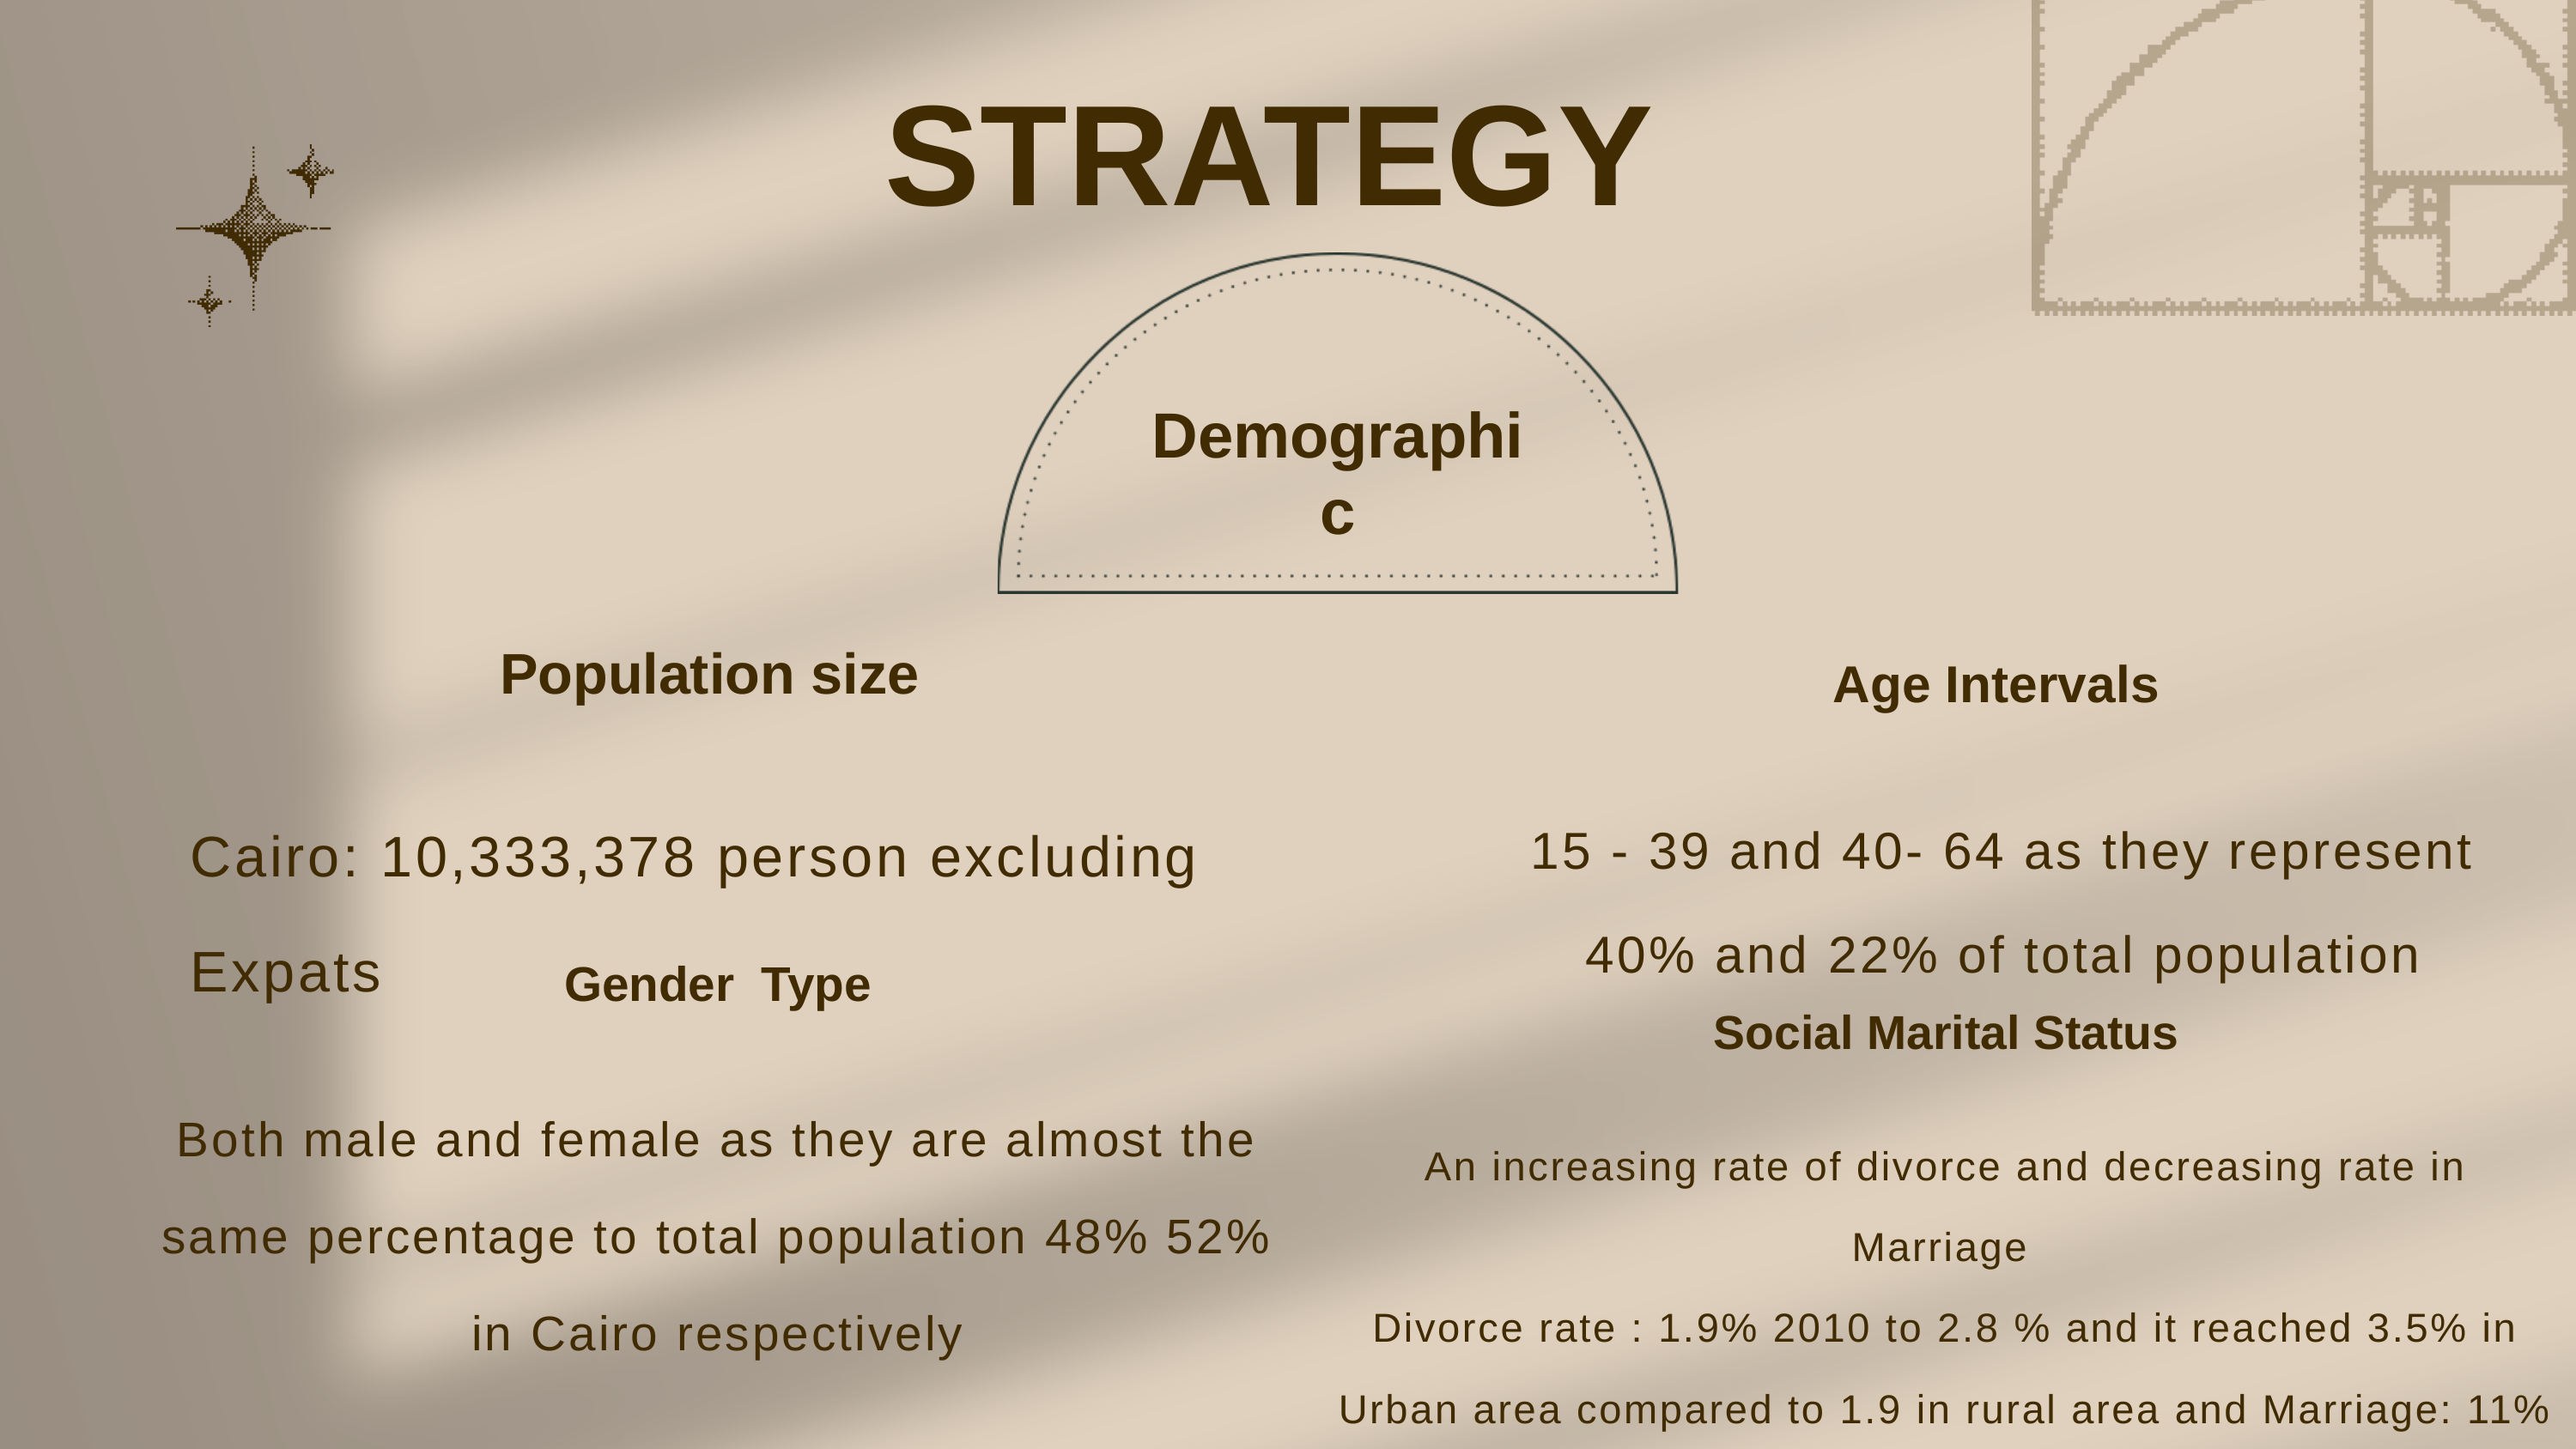

STRATEGY

Demographic
Population size

Cairo: 10,333,378 person excluding Expats

Age Intervals

15 - 39 and 40- 64 as they represent 40% and 22% of total population

Gender  Type

Both male and female as they are almost the same percentage to total population 48% 52% in Cairo respectively

Social Marital Status

An increasing rate of divorce and decreasing rate in Marriage
Divorce rate : 1.9% 2010 to 2.8 % and it reached 3.5% in Urban area compared to 1.9 in rural area and Marriage: 11% 2010 to 9% 2022